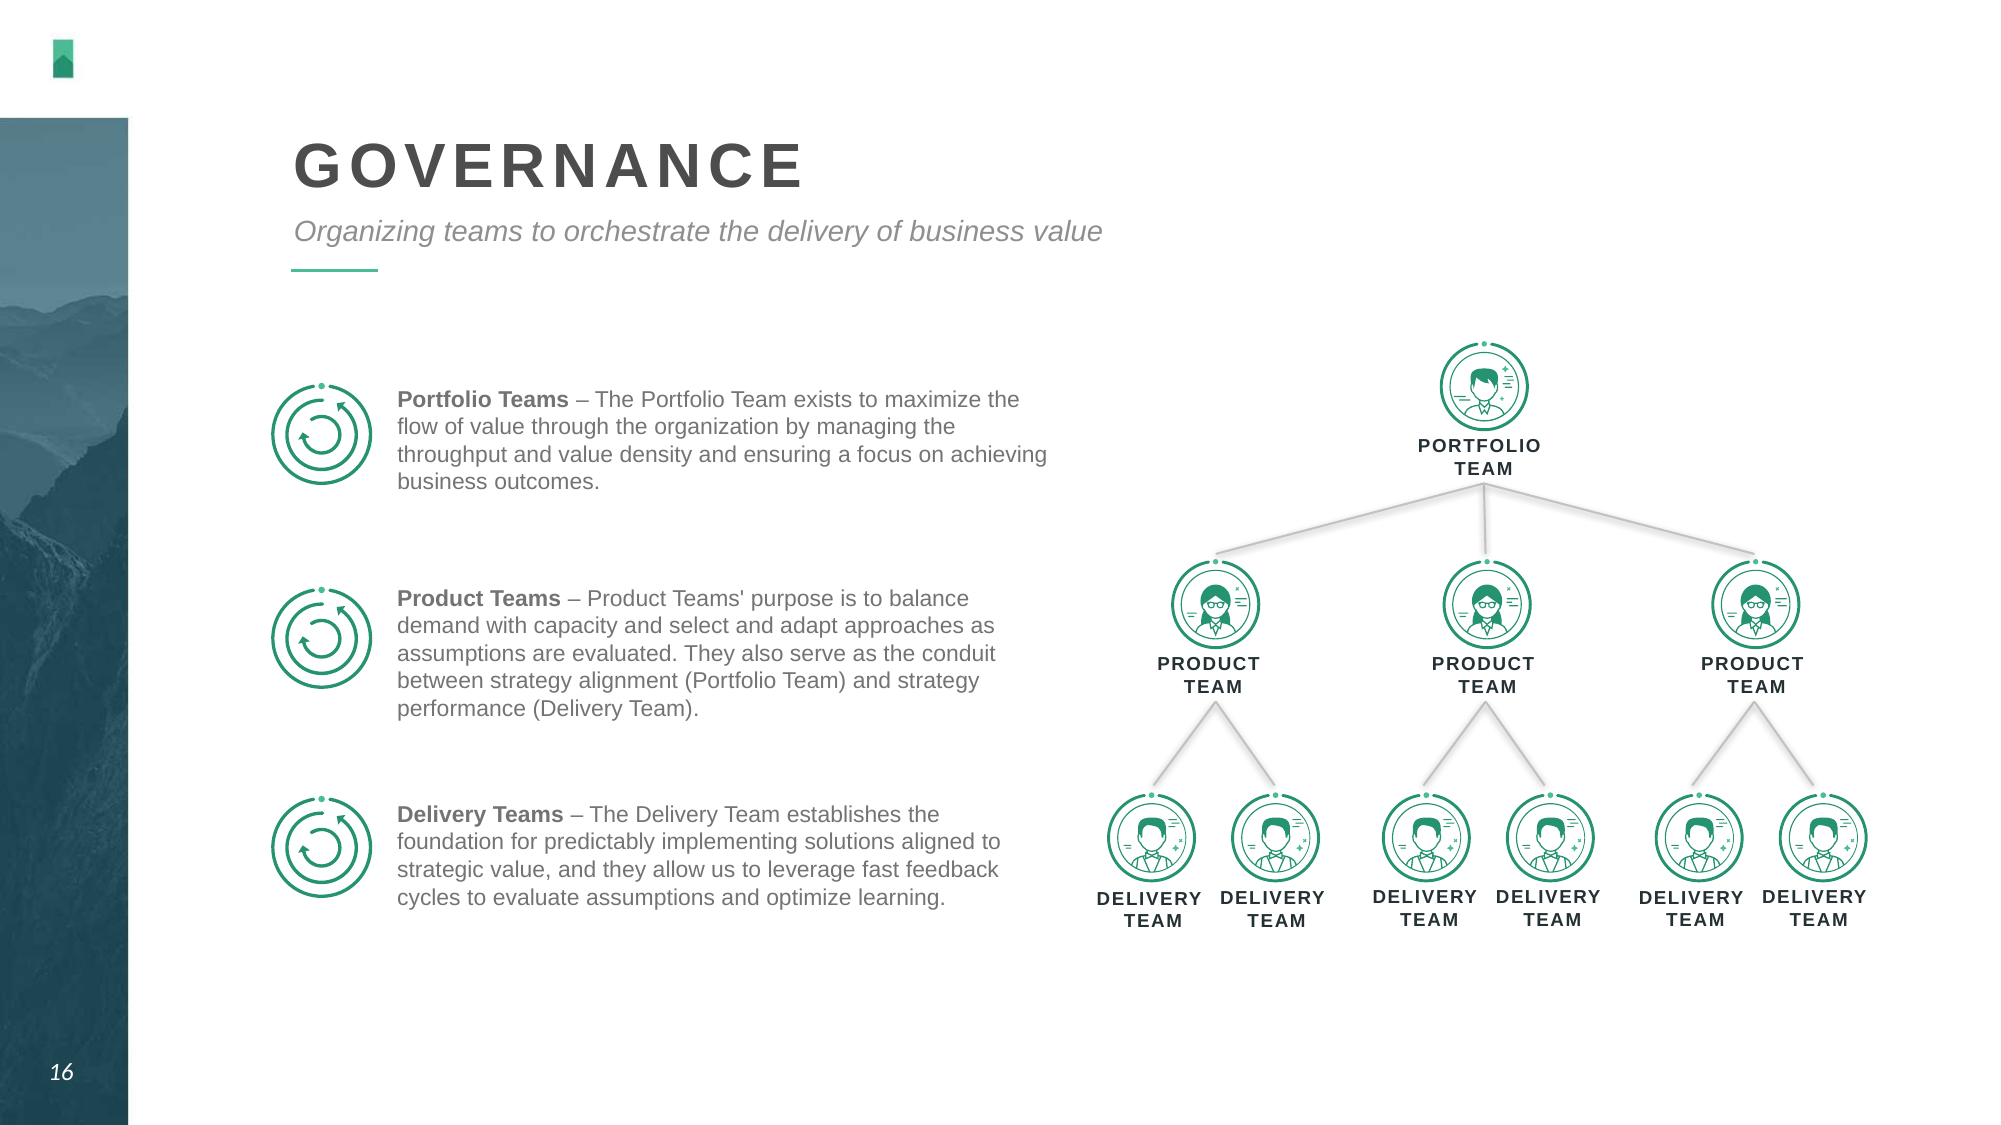

# Governance
Organizing teams to orchestrate the delivery of business value

Portfolio
Team

product
Team
product
Team
product
Team

DELIVERY
Team
DELIVERY
Team
DELIVERY
Team
DELIVERY
Team
DELIVERY
Team
DELIVERY
Team
Portfolio Teams – The Portfolio Team exists to maximize the flow of value through the organization by managing the throughput and value density and ensuring a focus on achieving business outcomes.

Product Teams – Product Teams' purpose is to balance demand with capacity and select and adapt approaches as assumptions are evaluated. They also serve as the conduit between strategy alignment (Portfolio Team) and strategy performance (Delivery Team).

Delivery Teams – The Delivery Team establishes the foundation for predictably implementing solutions aligned to strategic value, and they allow us to leverage fast feedback cycles to evaluate assumptions and optimize learning.

16